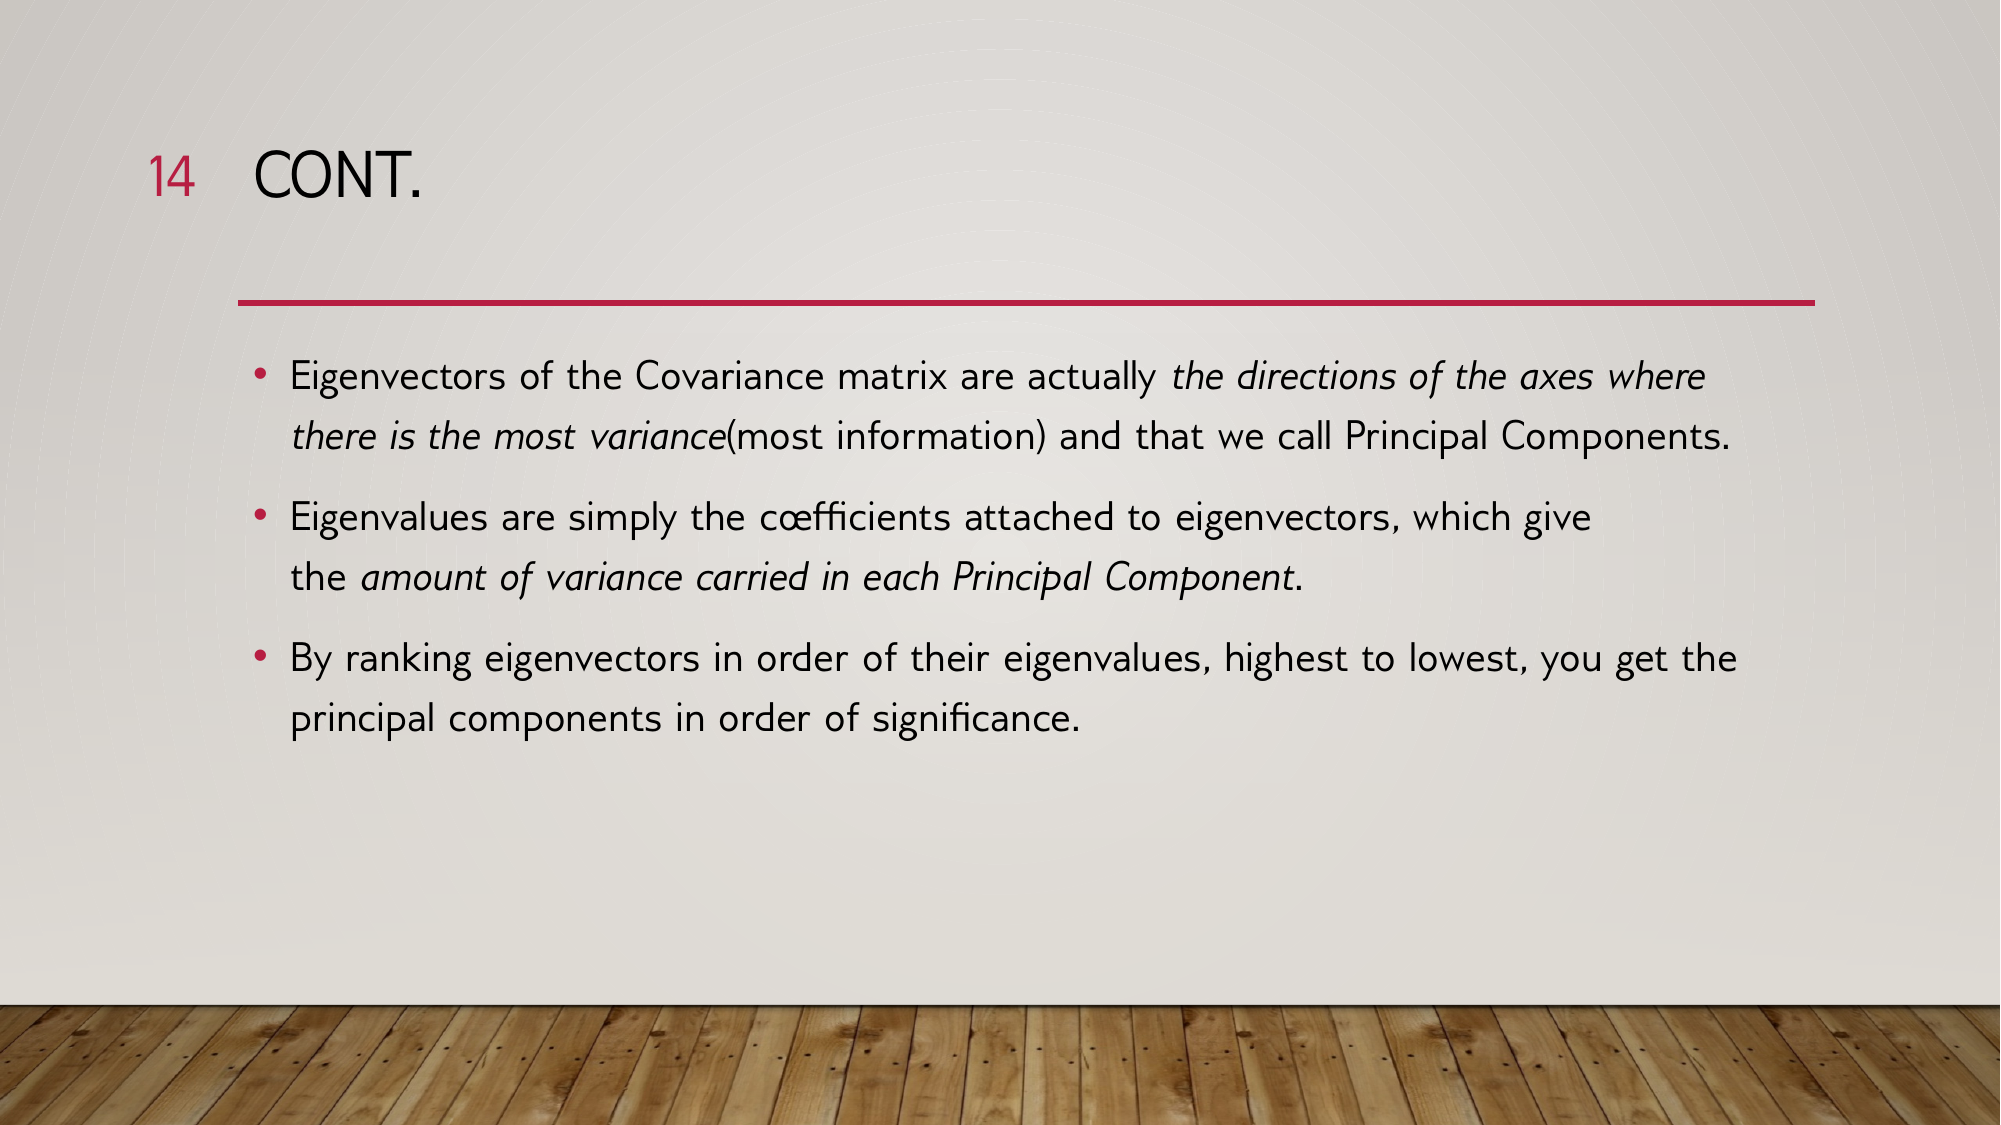

14
# Cont.
Eigenvectors of the Covariance matrix are actually the directions of the axes where there is the most variance(most information) and that we call Principal Components.
Eigenvalues are simply the coefficients attached to eigenvectors, which give the amount of variance carried in each Principal Component.
By ranking eigenvectors in order of their eigenvalues, highest to lowest, you get the principal components in order of significance.